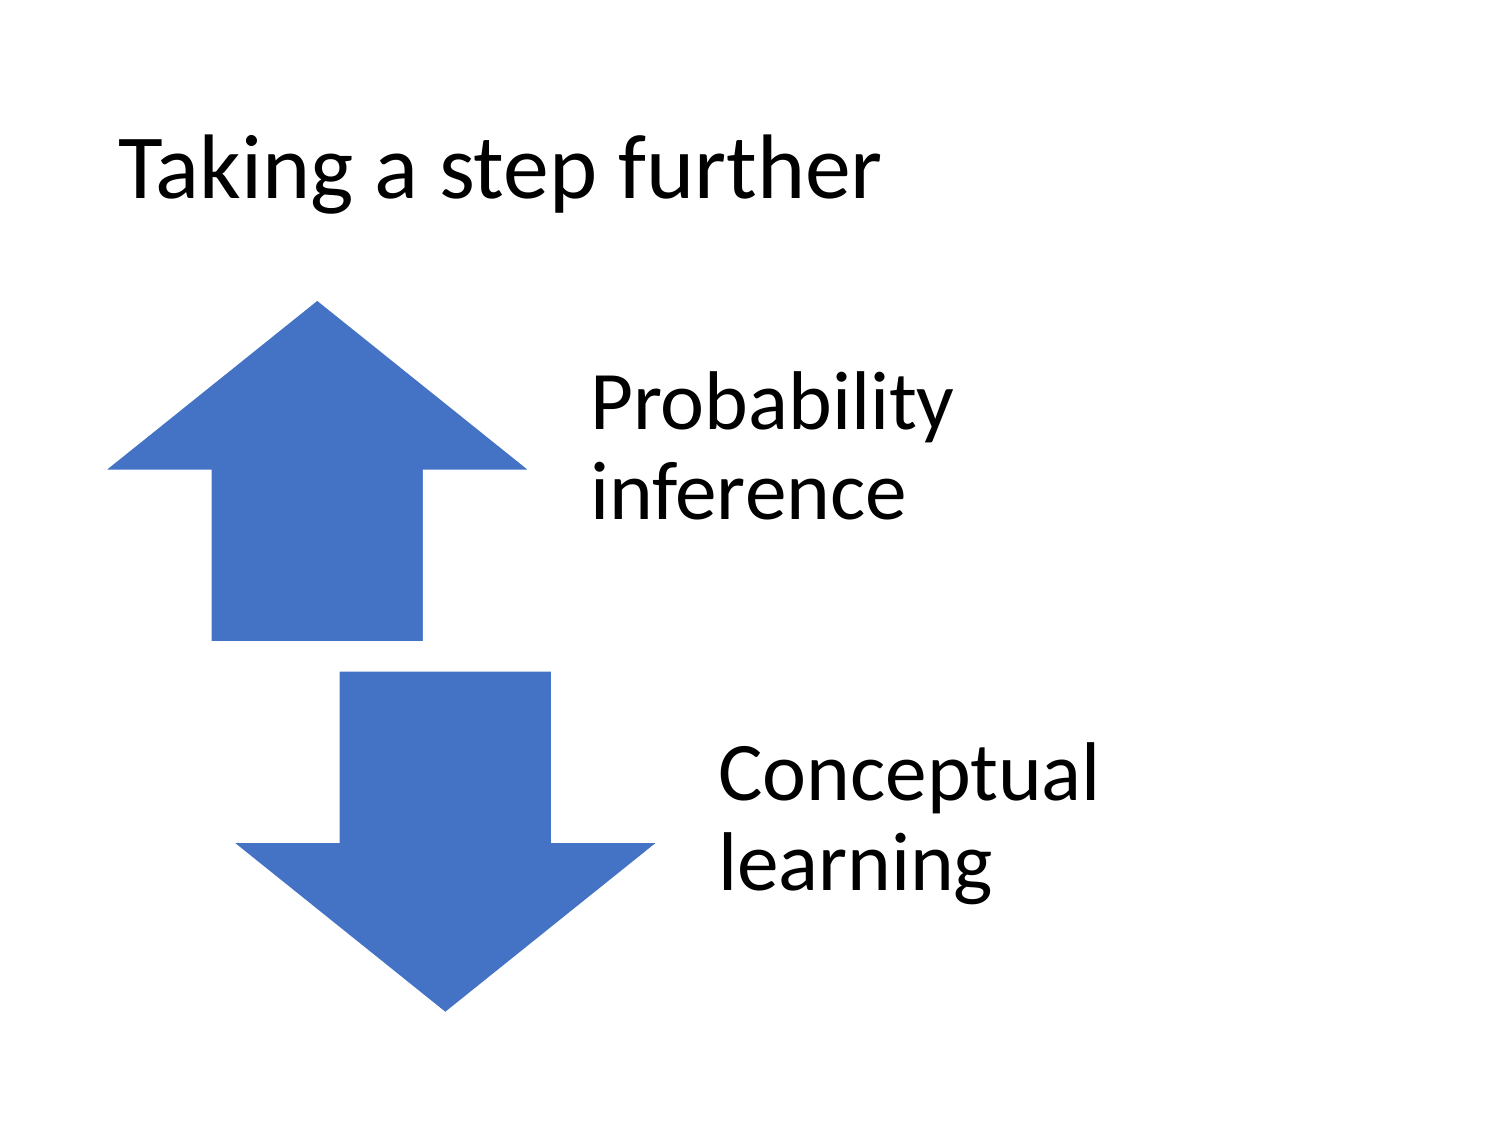

# Taking a step further

Probability inference
Conceptual learning